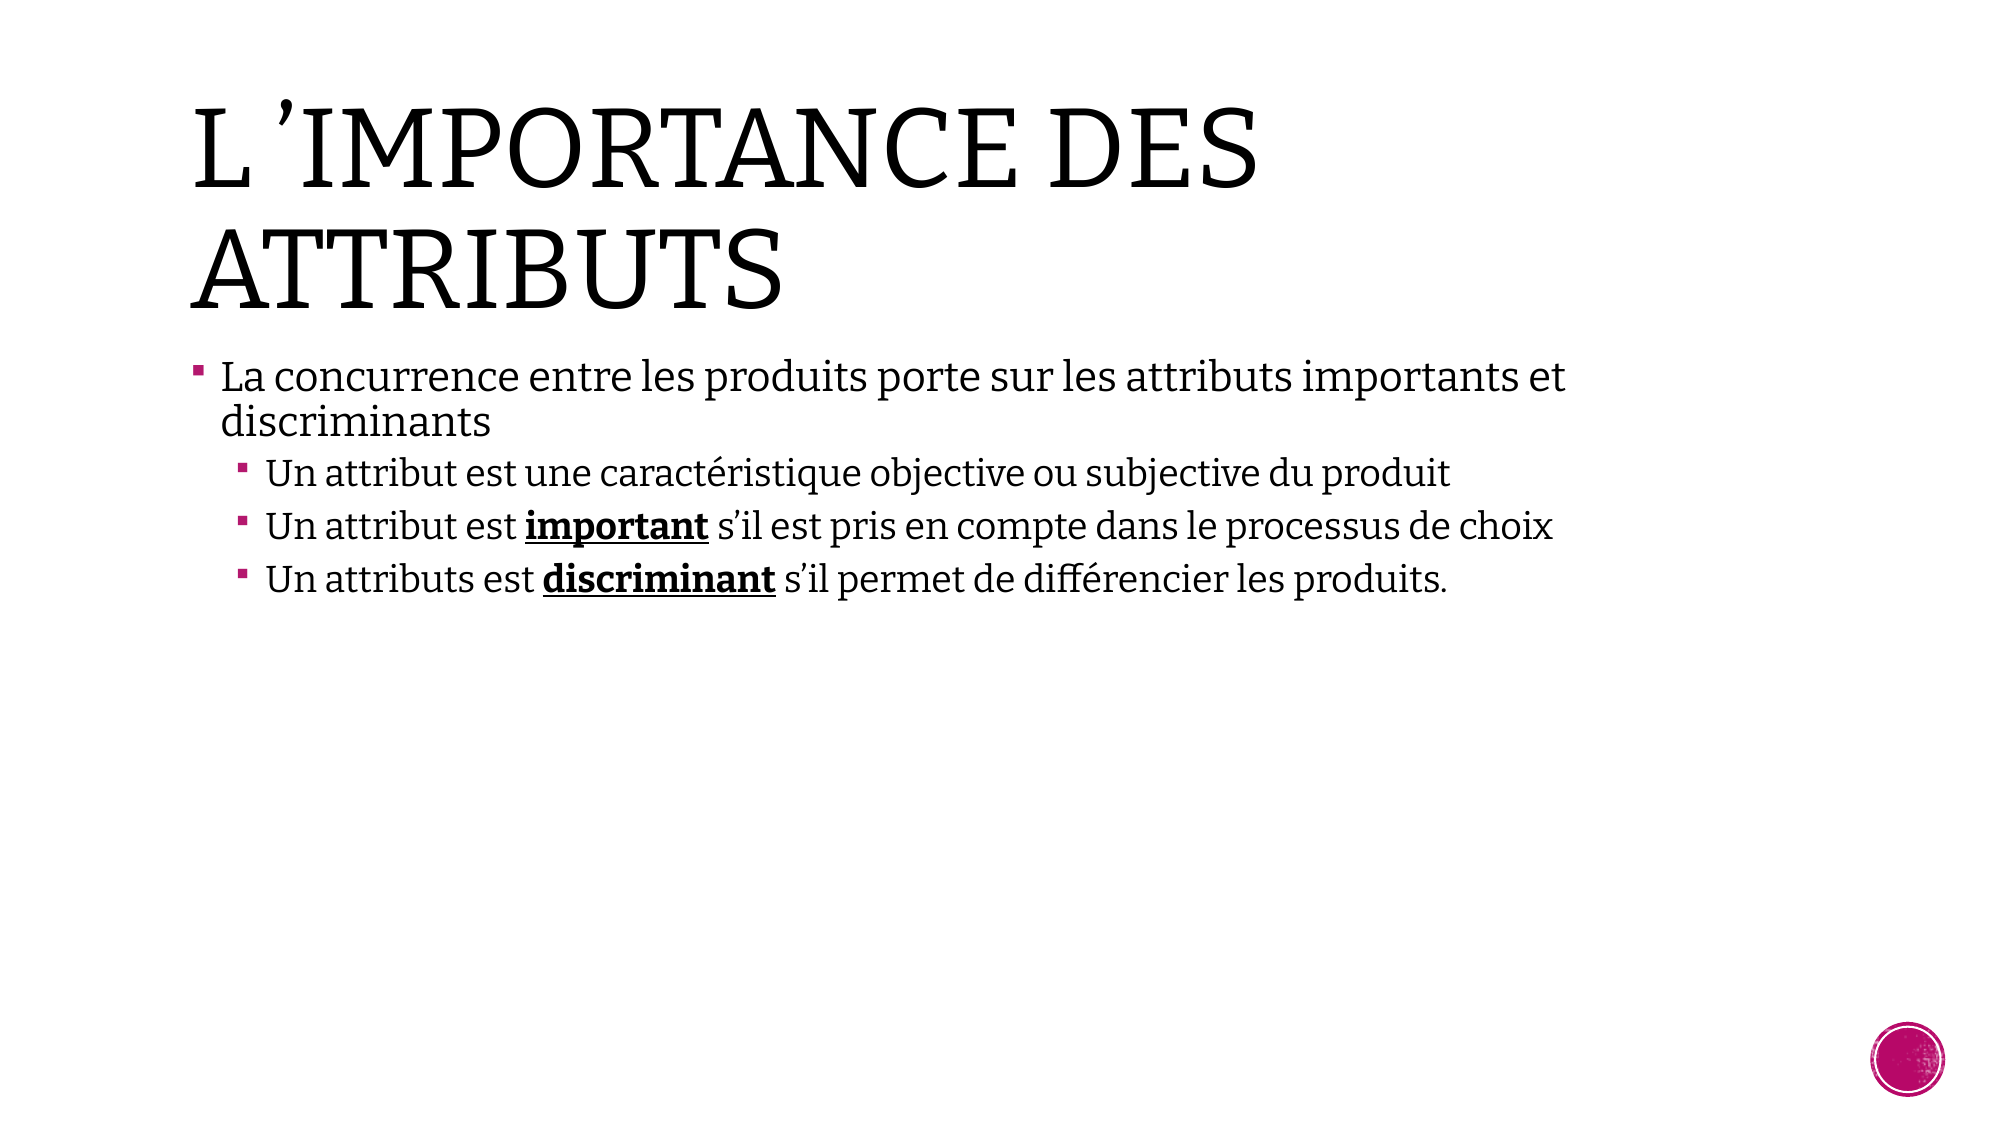

# L ’importance des attributs
La concurrence entre les produits porte sur les attributs importants et discriminants
Un attribut est une caractéristique objective ou subjective du produit
Un attribut est important s’il est pris en compte dans le processus de choix
Un attributs est discriminant s’il permet de différencier les produits.